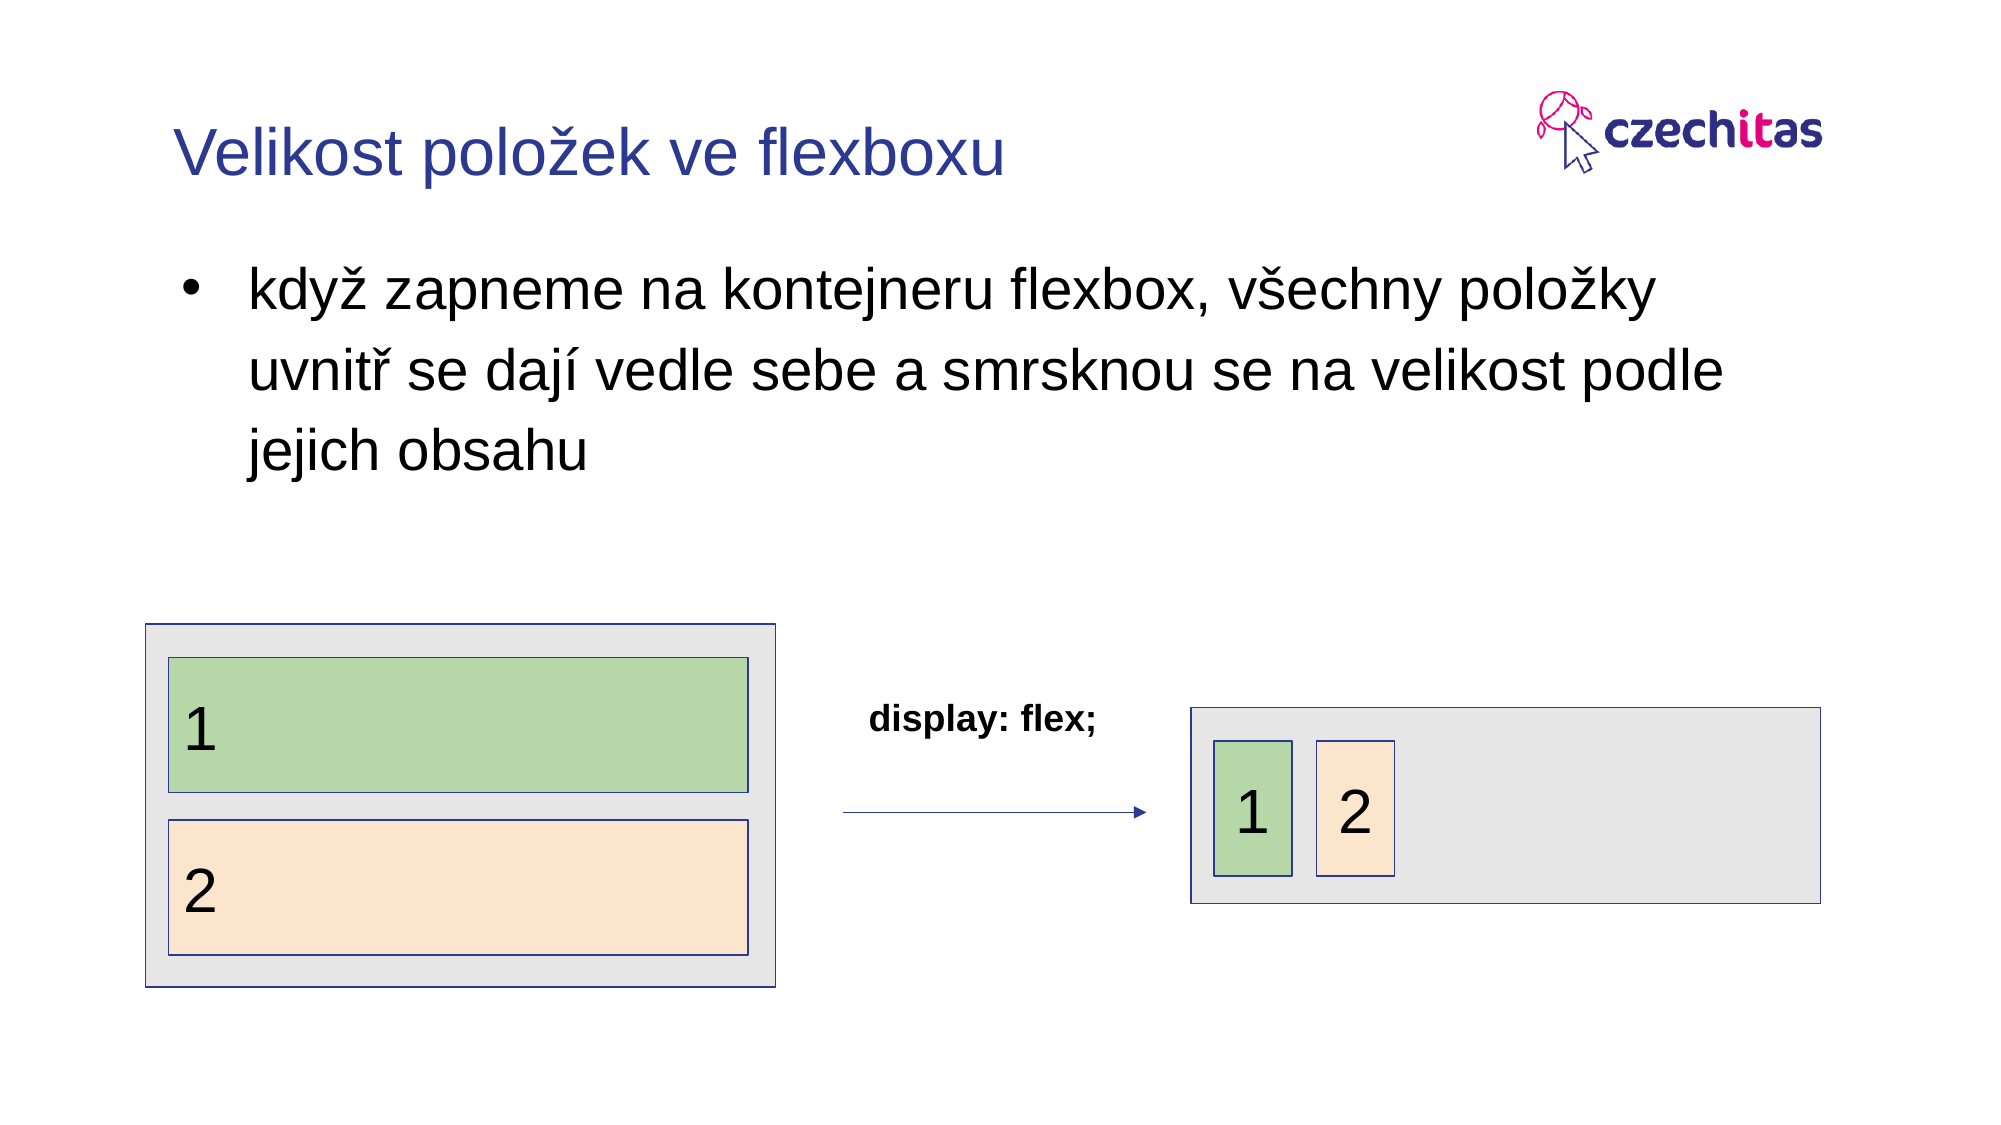

# Velikost položek ve flexboxu
když zapneme na kontejneru flexbox, všechny položky uvnitř se dají vedle sebe a smrsknou se na velikost podle jejich obsahu

1
display: flex;

1
2
2